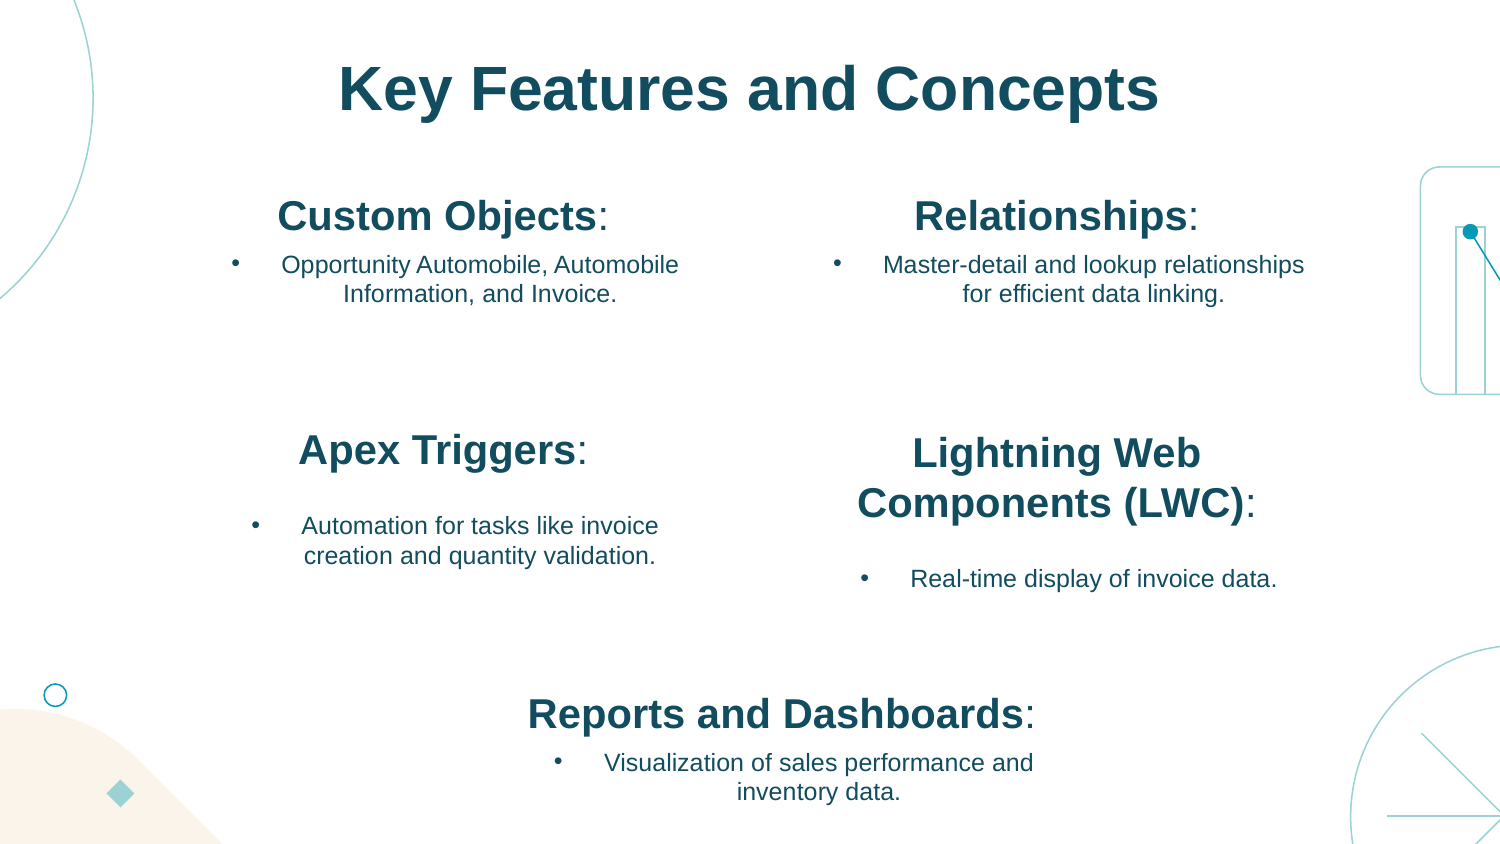

# Key Features and Concepts
Custom Objects:
Relationships:
Opportunity Automobile, Automobile Information, and Invoice.
Master-detail and lookup relationships for efficient data linking.
Apex Triggers:
Lightning Web Components (LWC):
Automation for tasks like invoice creation and quantity validation.
Real-time display of invoice data.
Reports and Dashboards:
Visualization of sales performance and inventory data.